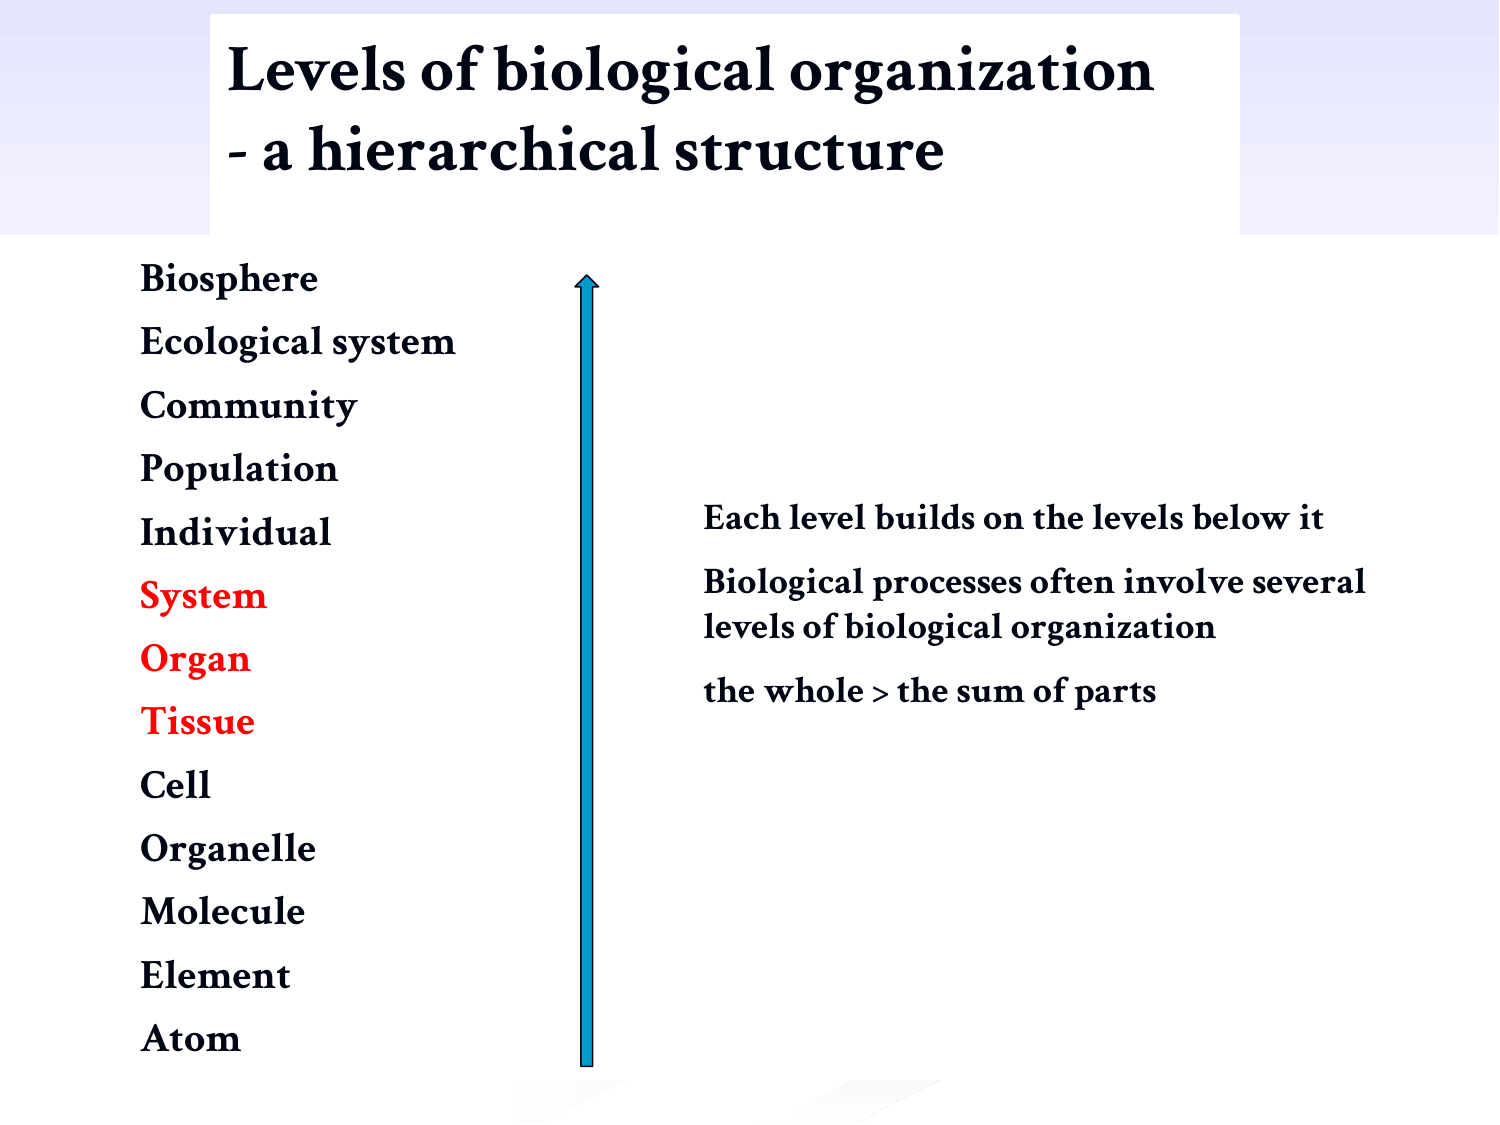

# Levels of biological organization - a hierarchical structure

Biosphere
Ecological system
Community
Population
Individual
System
Organ
Tissue
Cell
Organelle
Molecule
Element
Atom

Each level builds on the levels below it
Biological processes often involve several levels of biological organization
the whole > the sum of parts